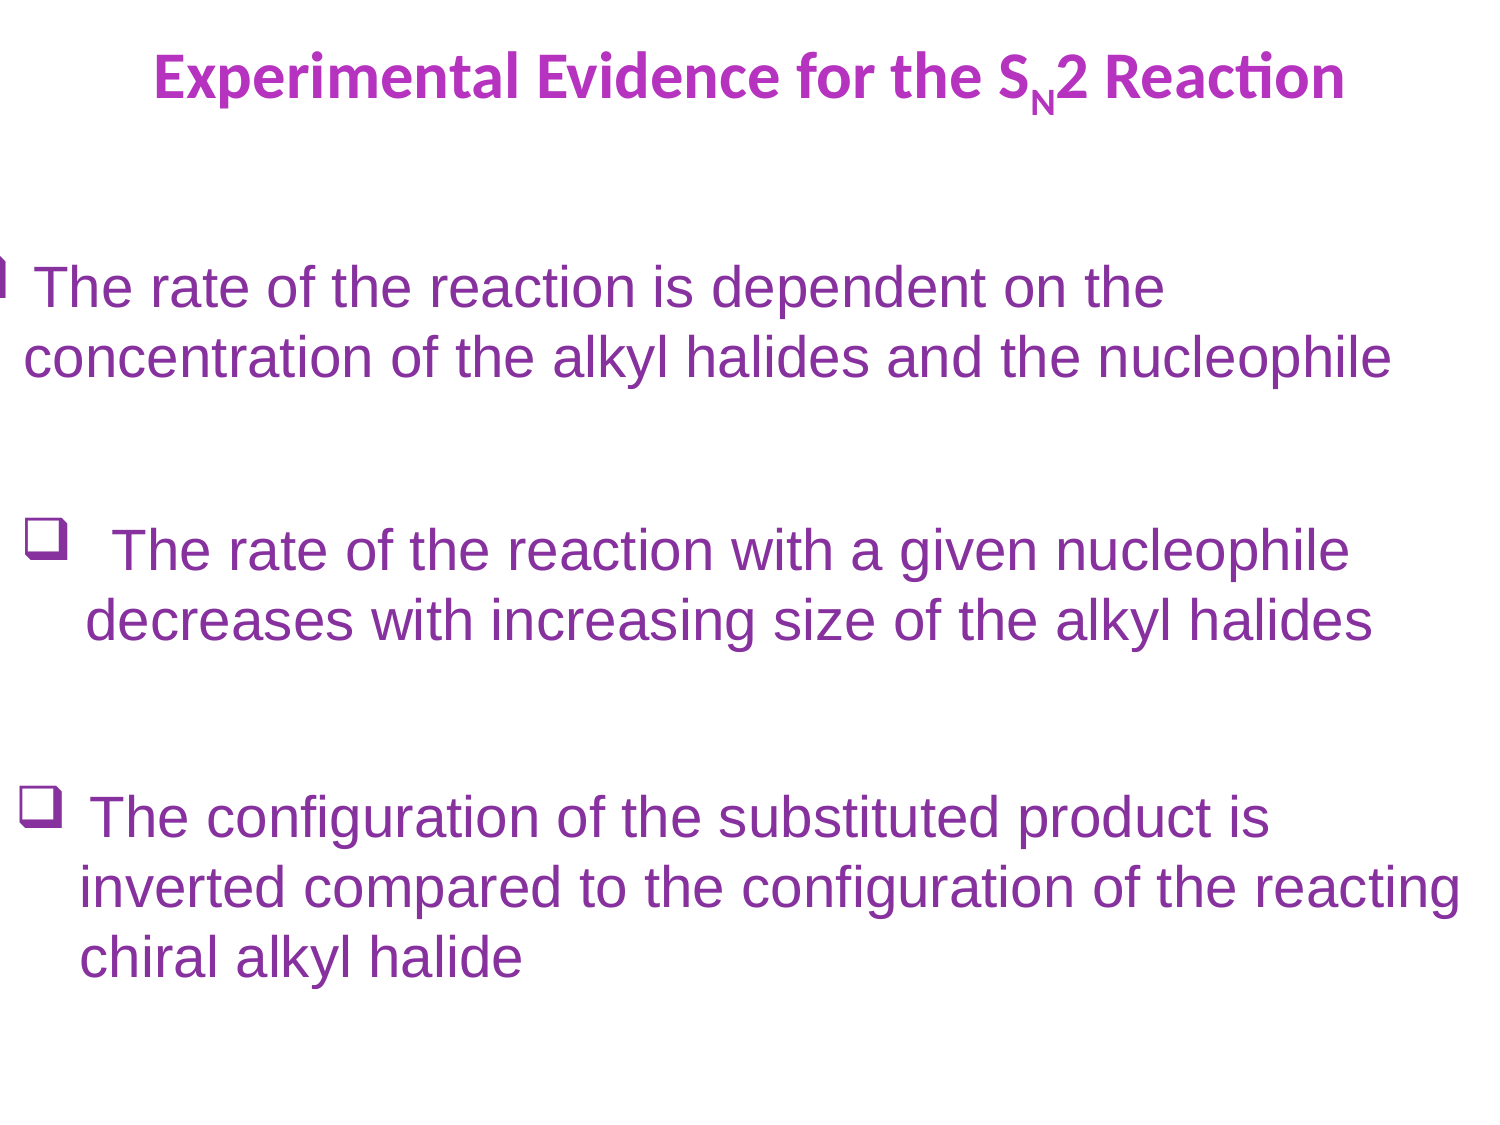

Experimental Evidence for the SN2 Reaction
The rate of the reaction is dependent on the
    concentration of the alkyl halides and the nucleophile
 The rate of the reaction with a given nucleophile
    decreases with increasing size of the alkyl halides
The configuration of the substituted product is
    inverted compared to the configuration of the reacting
    chiral alkyl halide